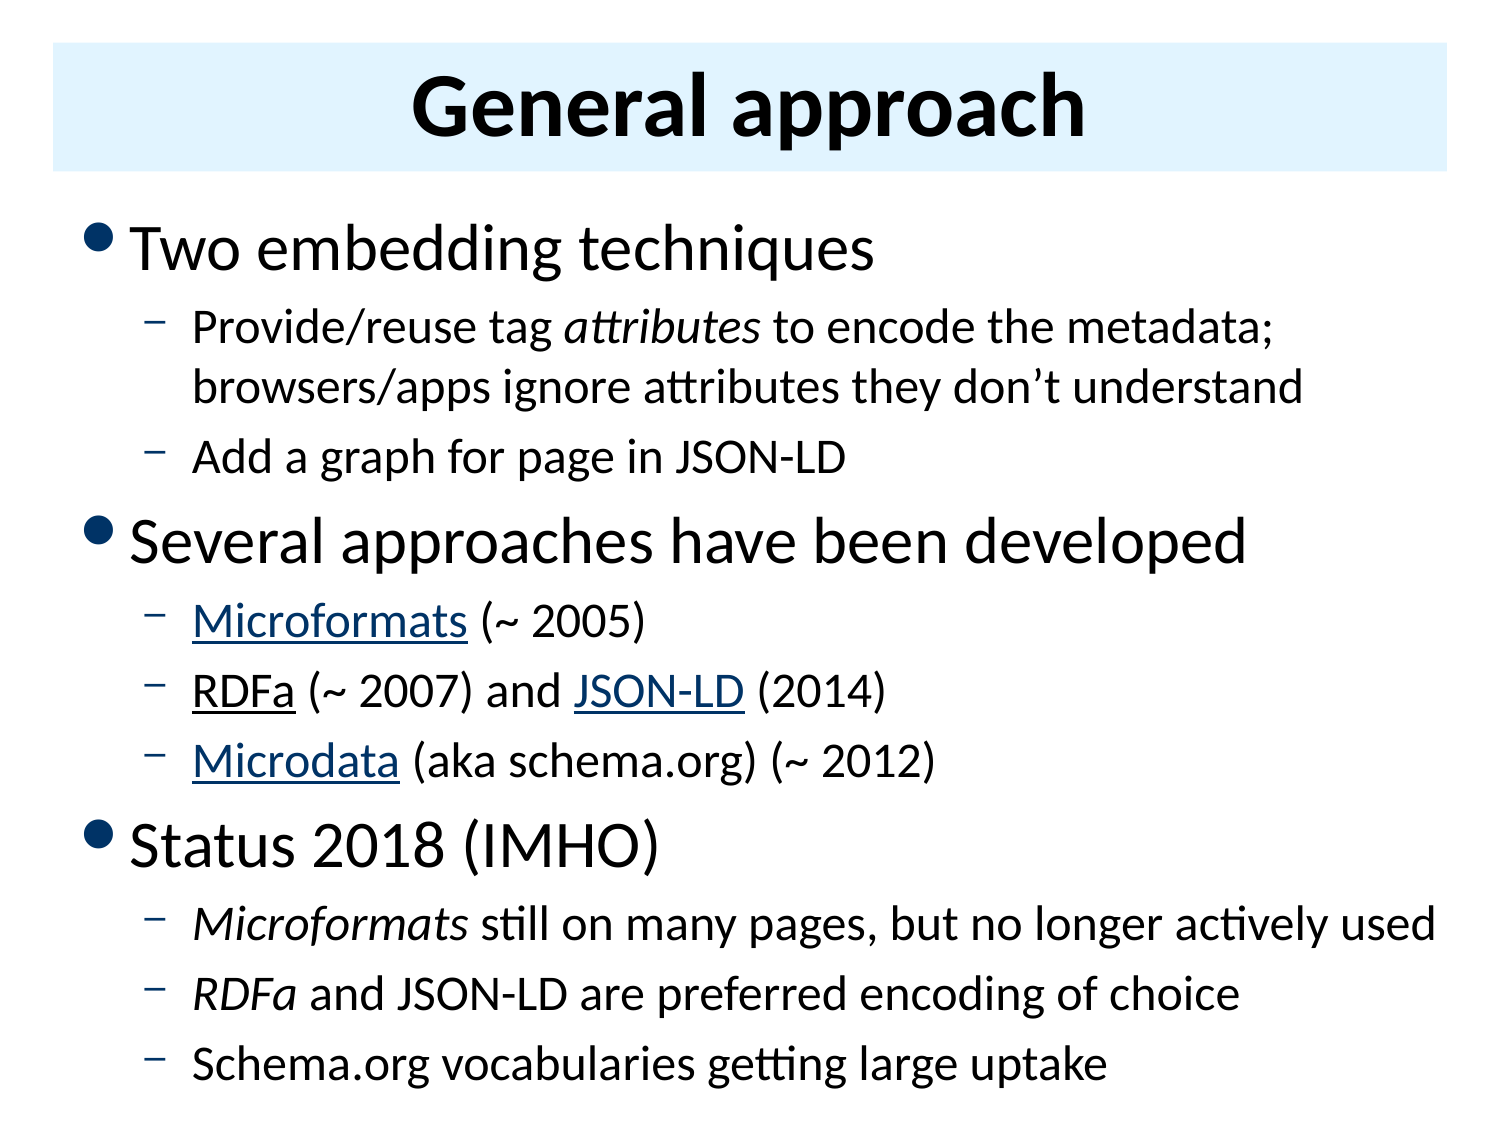

# General approach
Two embedding techniques
Provide/reuse tag attributes to encode the metadata; browsers/apps ignore attributes they don’t understand
Add a graph for page in JSON-LD
Several approaches have been developed
Microformats (~ 2005)
RDFa (~ 2007) and JSON-LD (2014)
Microdata (aka schema.org) (~ 2012)
Status 2018 (IMHO)
Microformats still on many pages, but no longer actively used
RDFa and JSON-LD are preferred encoding of choice
Schema.org vocabularies getting large uptake